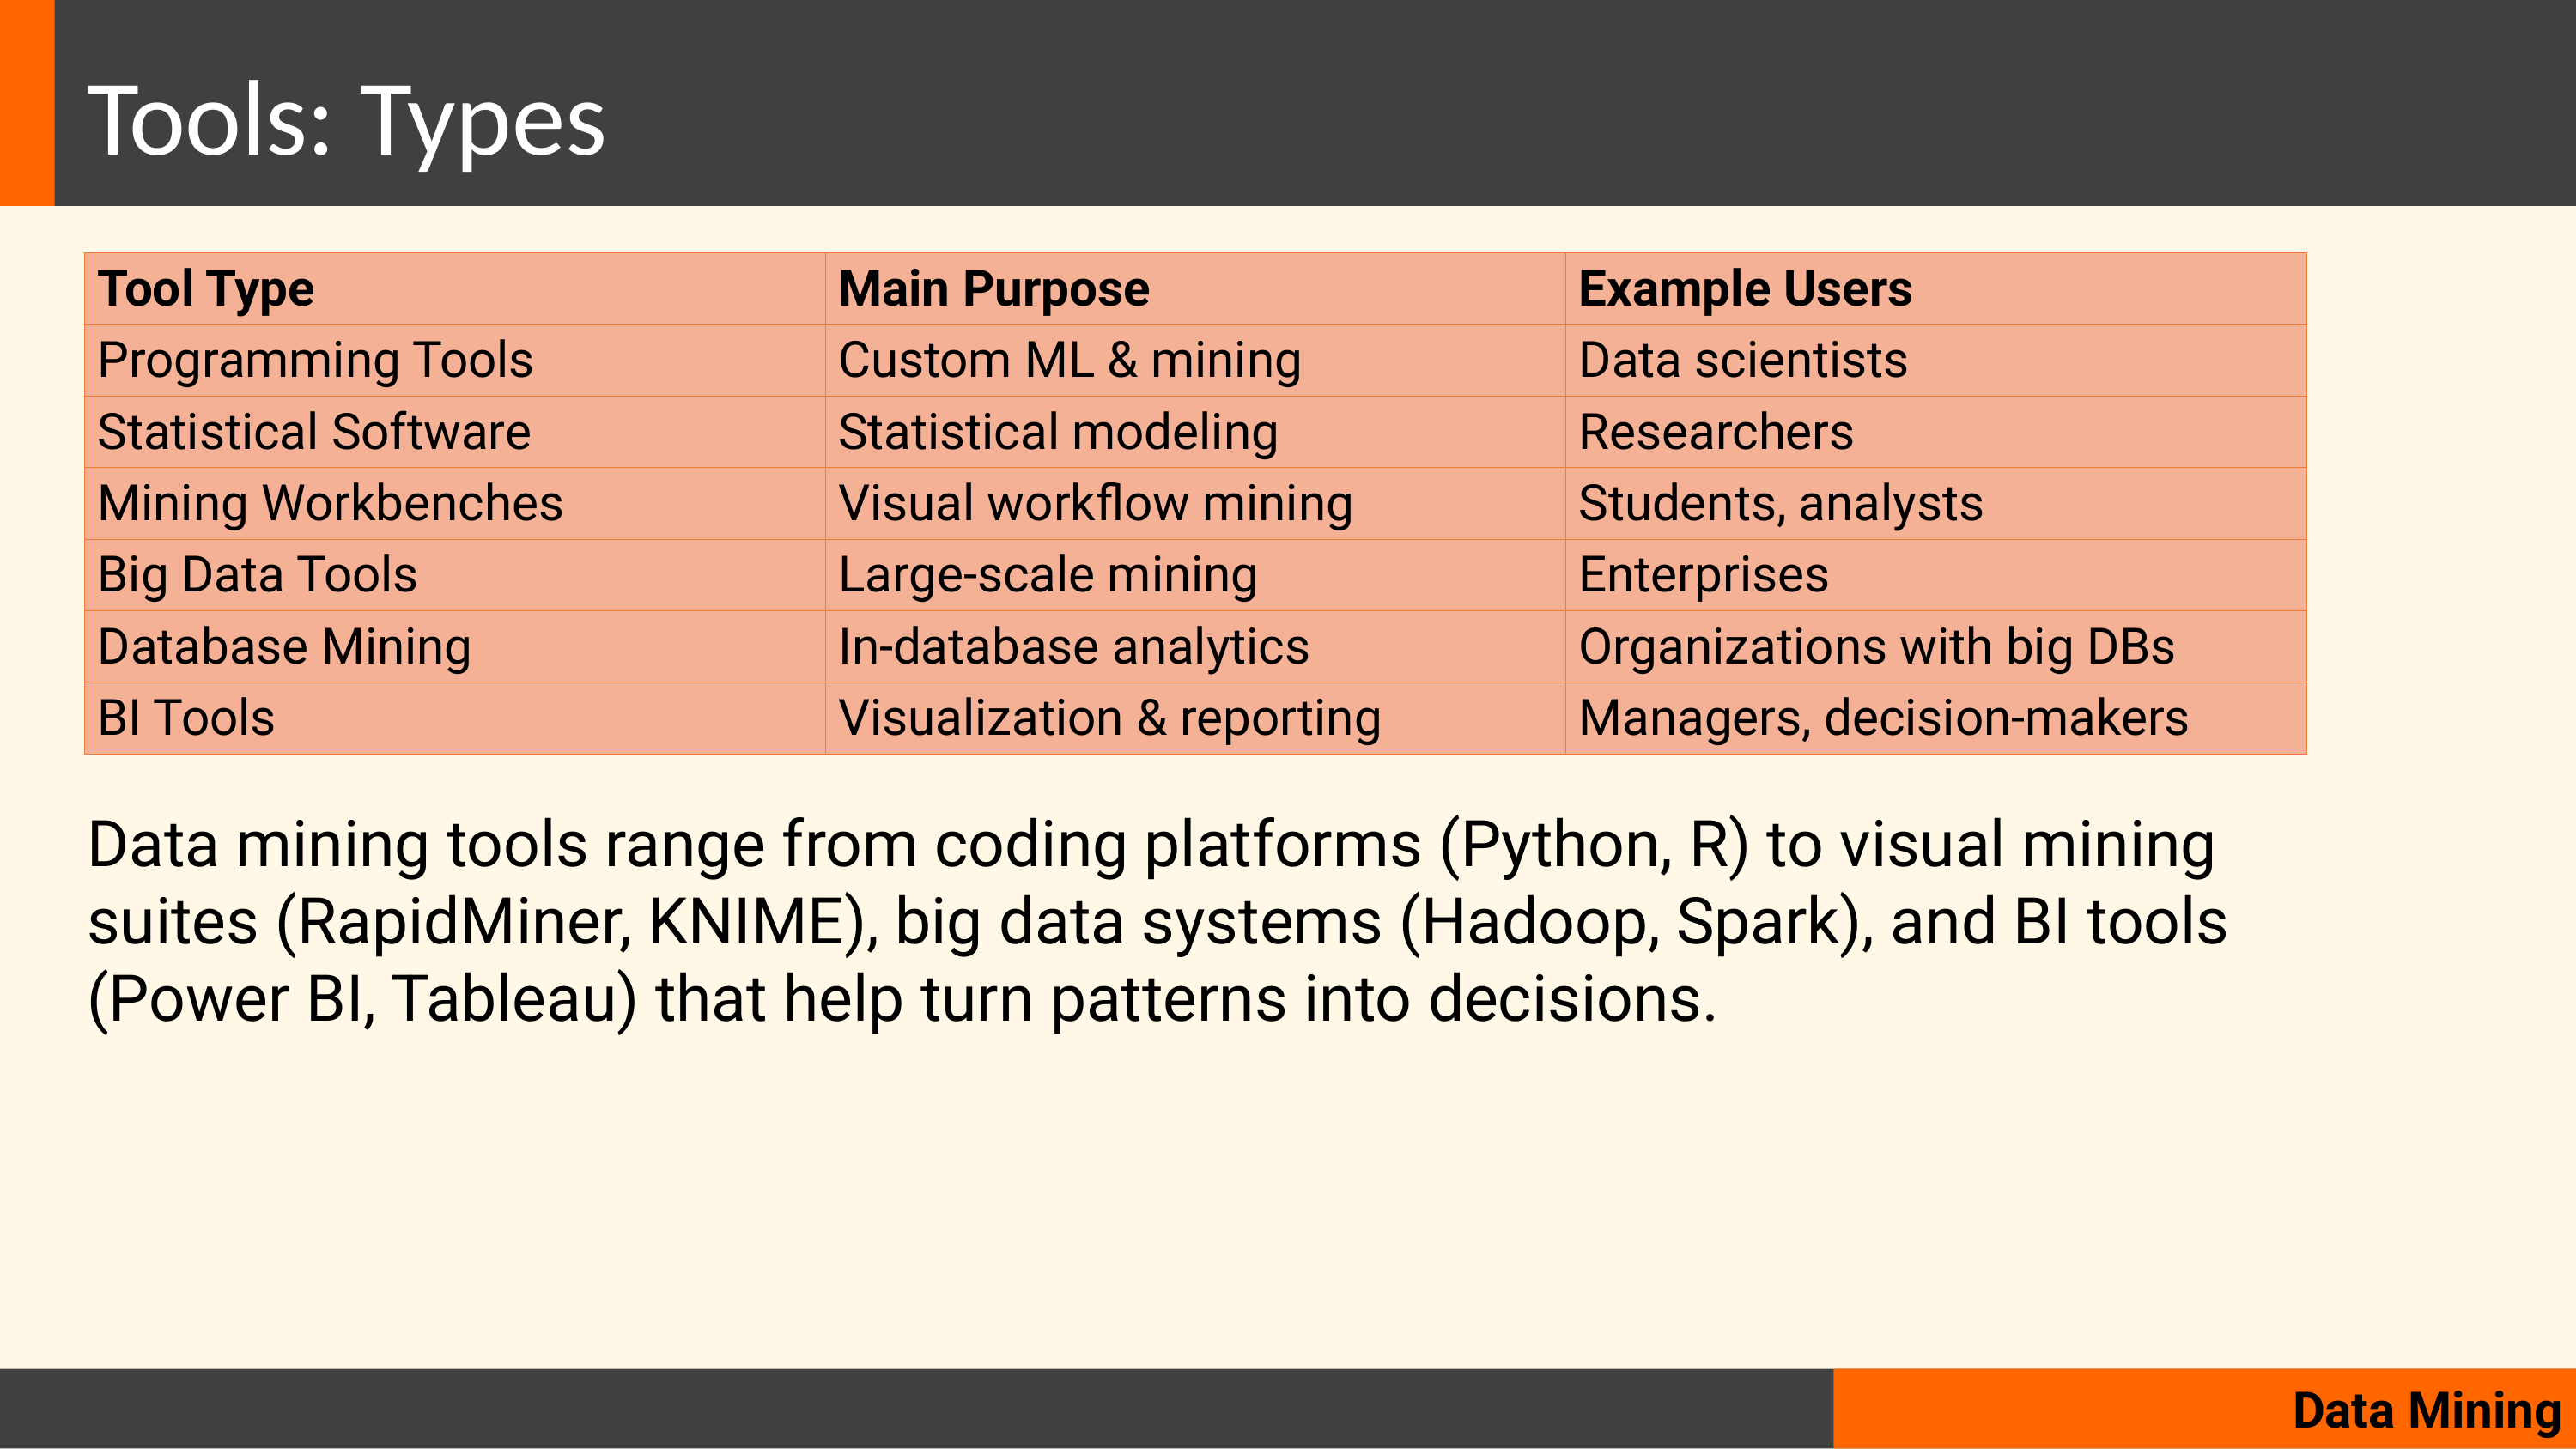

#
Tools: Types
| Tool Type | Main Purpose | Example Users |
| --- | --- | --- |
| Programming Tools | Custom ML & mining | Data scientists |
| Statistical Software | Statistical modeling | Researchers |
| Mining Workbenches | Visual workflow mining | Students, analysts |
| Big Data Tools | Large-scale mining | Enterprises |
| Database Mining | In-database analytics | Organizations with big DBs |
| BI Tools | Visualization & reporting | Managers, decision-makers |
Data mining tools range from coding platforms (Python, R) to visual mining suites (RapidMiner, KNIME), big data systems (Hadoop, Spark), and BI tools (Power BI, Tableau) that help turn patterns into decisions.
Data Mining